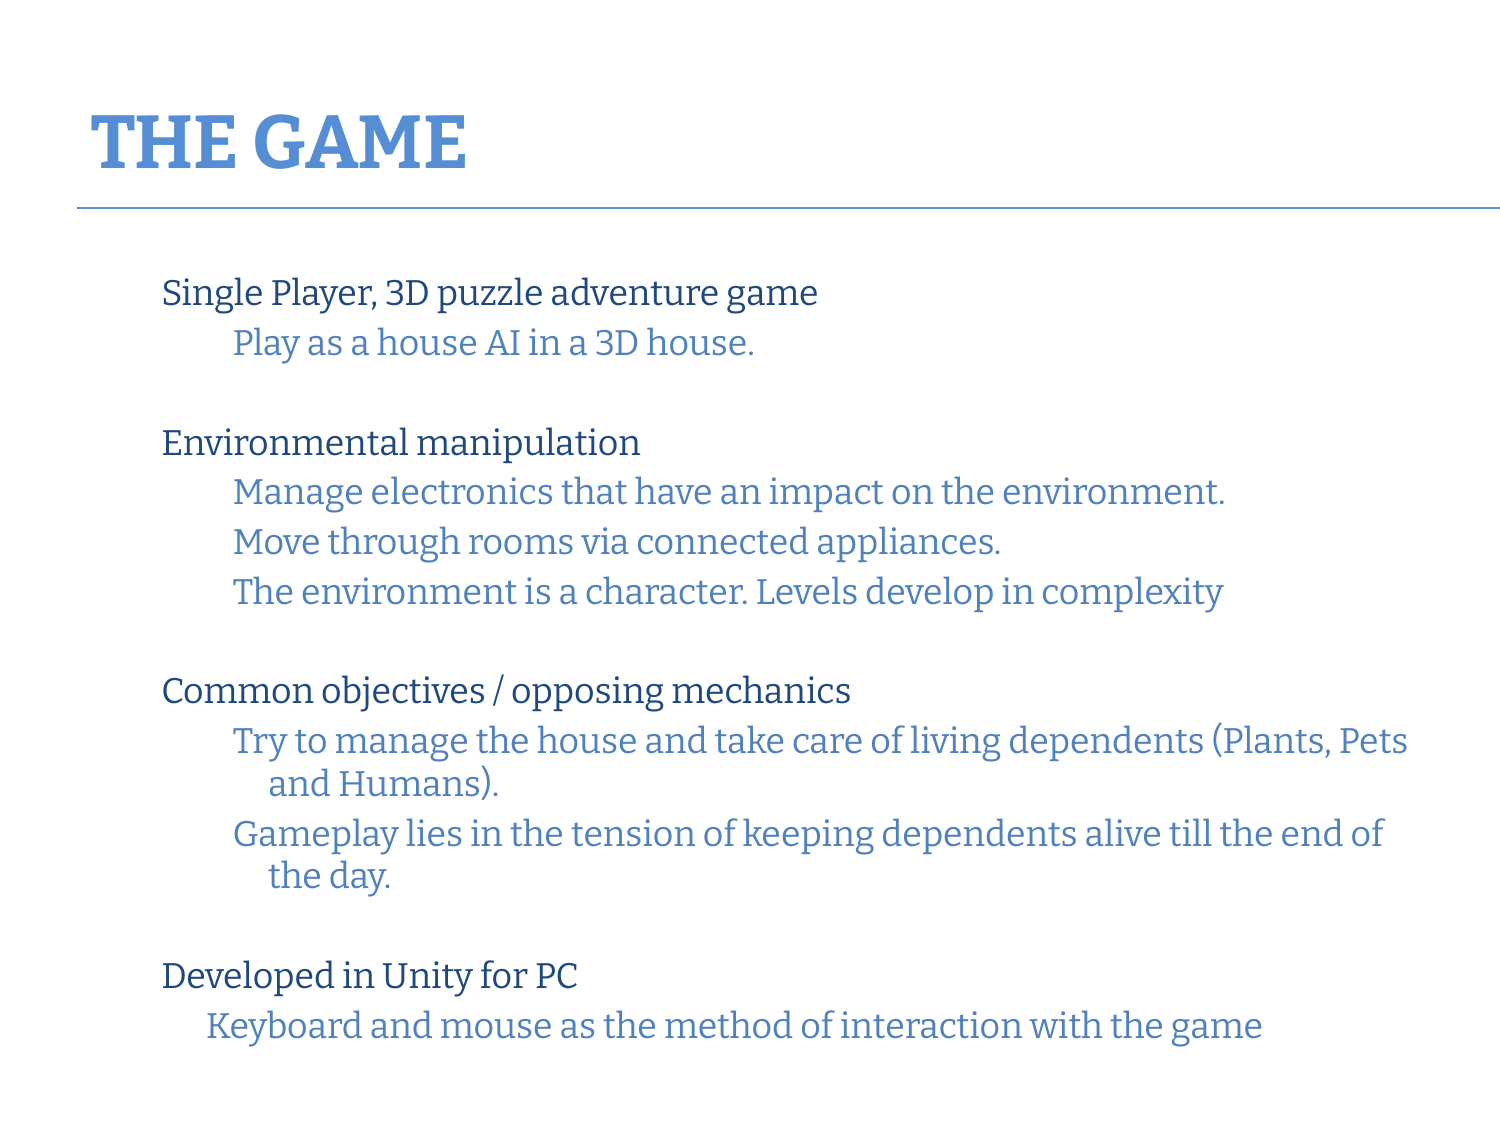

# THE GAME
Single Player, 3D puzzle adventure game
Play as a house AI in a 3D house.

Environmental manipulation
Manage electronics that have an impact on the environment.
Move through rooms via connected appliances.
The environment is a character. Levels develop in complexity

Common objectives / opposing mechanics
Try to manage the house and take care of living dependents (Plants, Pets and Humans).
Gameplay lies in the tension of keeping dependents alive till the end of the day.

Developed in Unity for PC
		Keyboard and mouse as the method of interaction with the game